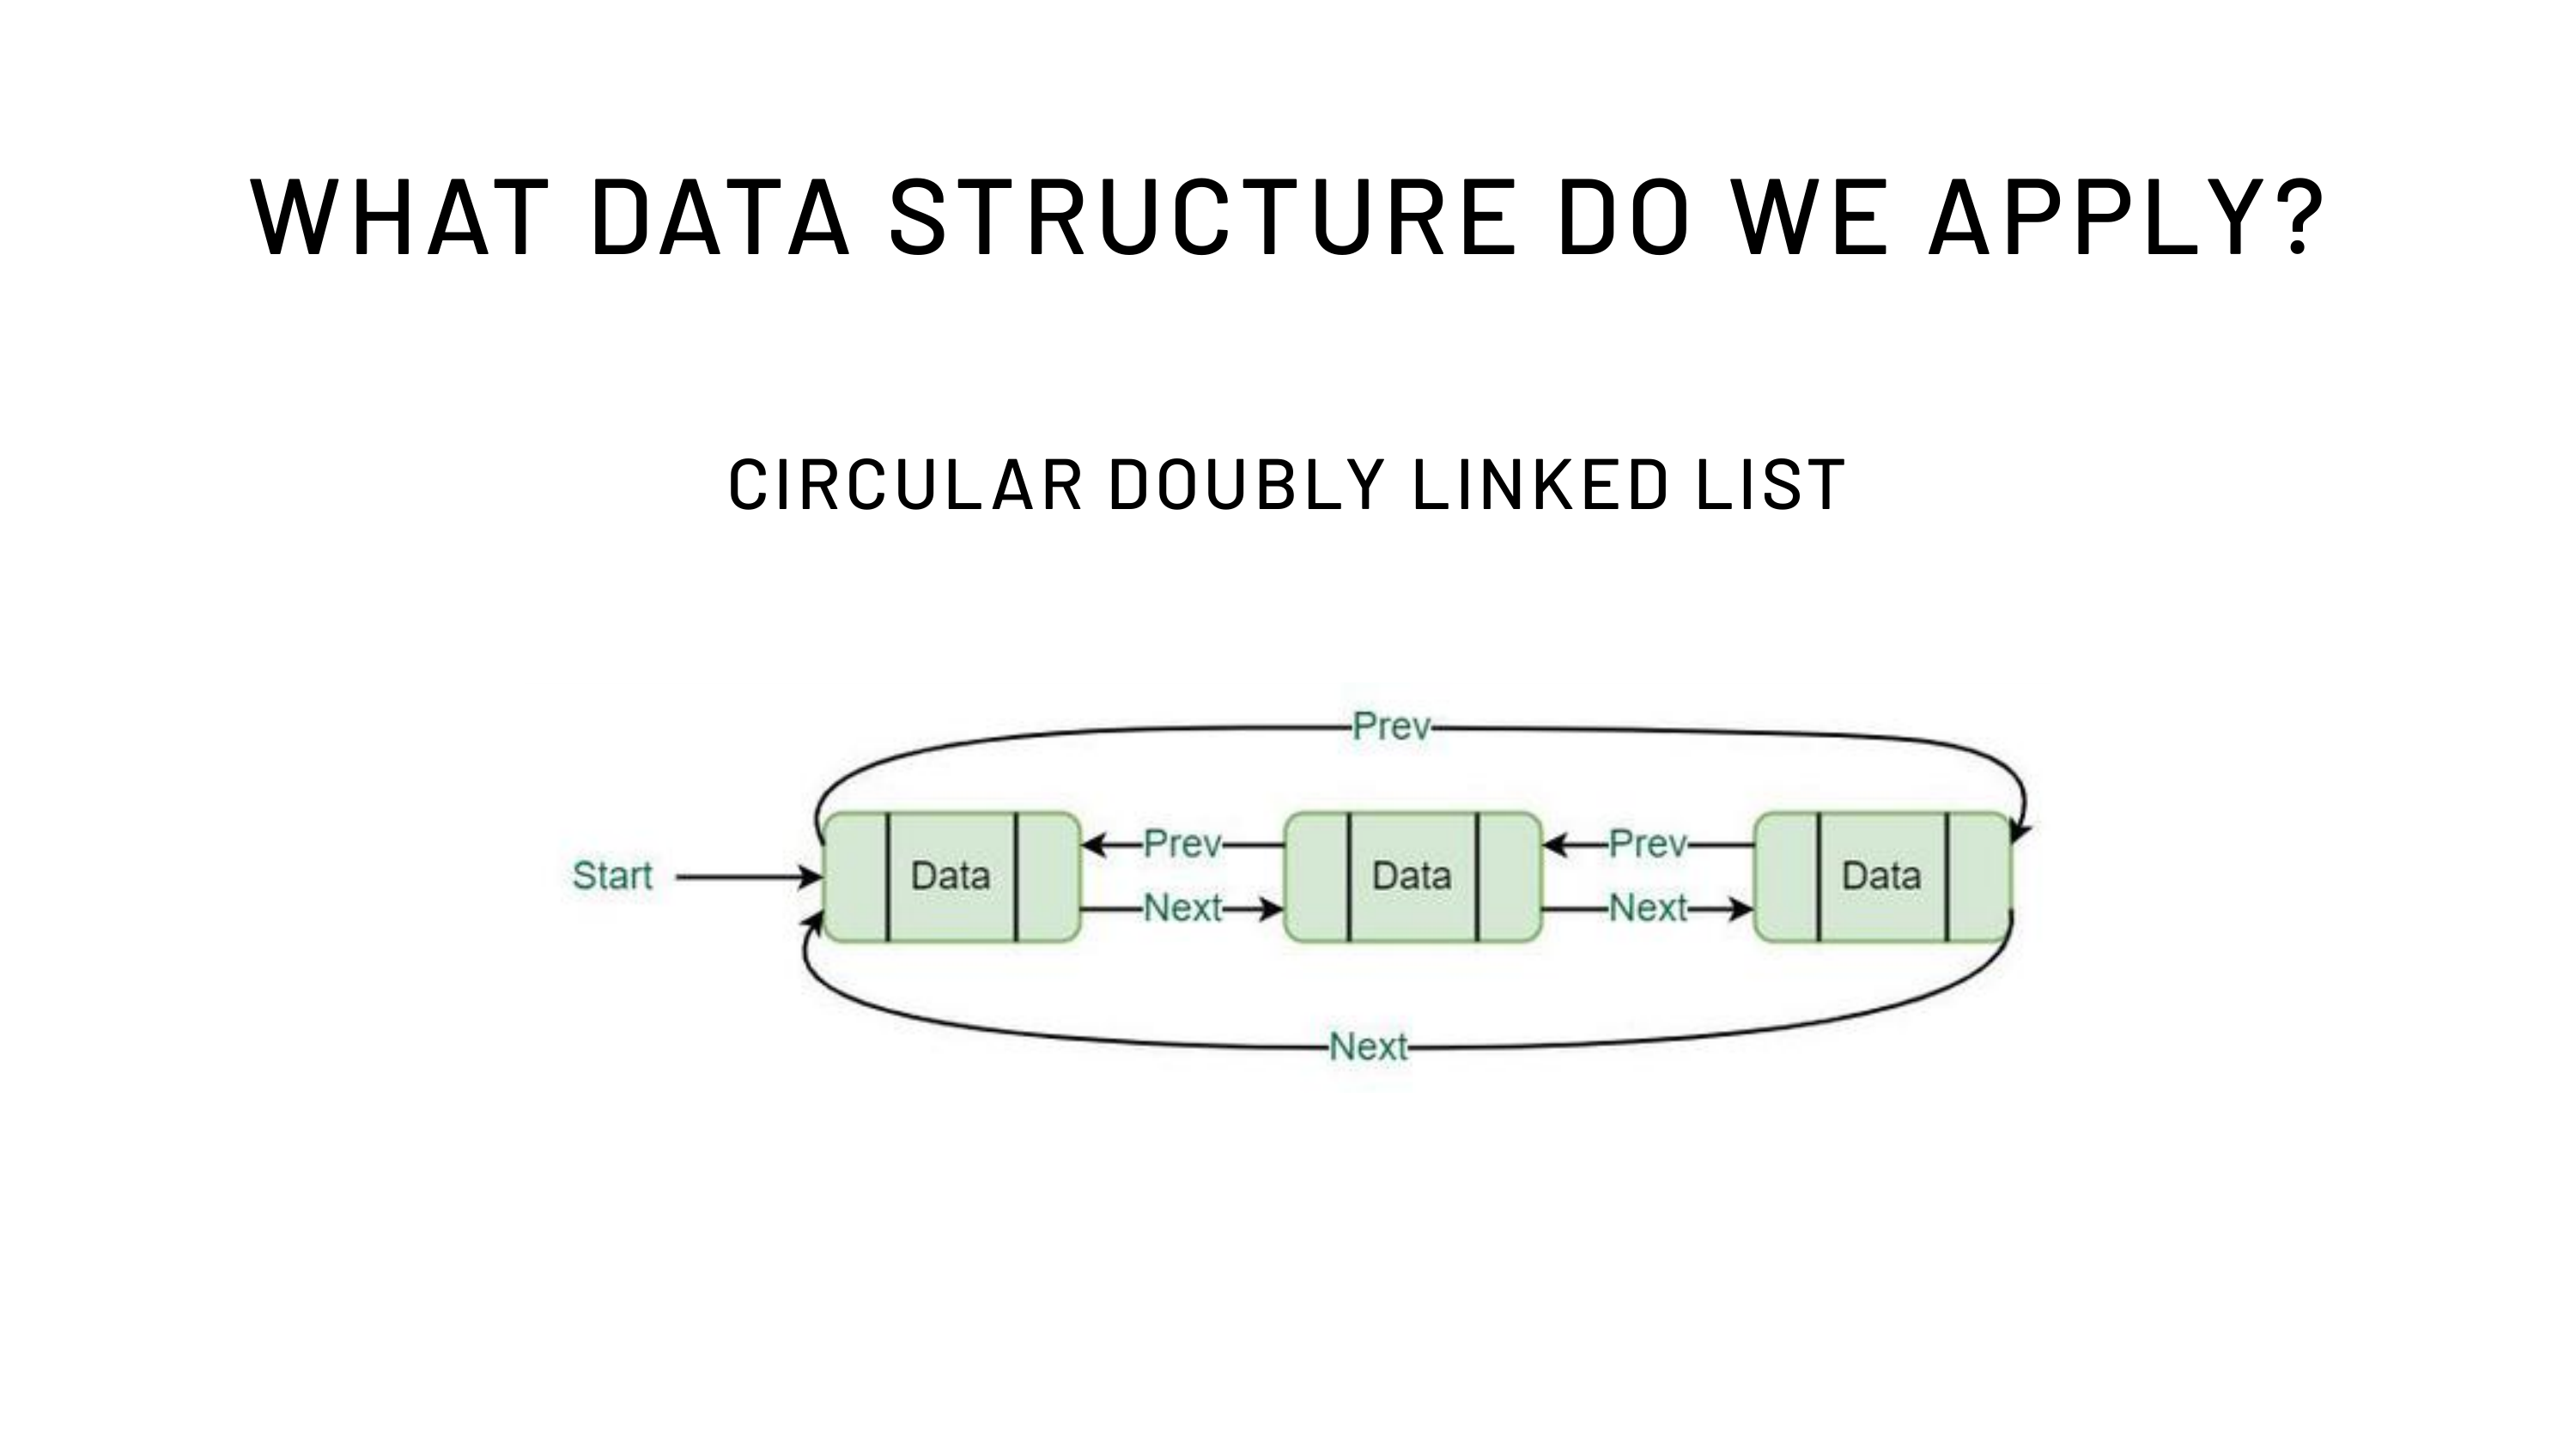

WHAT DATA STRUCTURE DO WE APPLY?
CIRCULAR DOUBLY LINKED LIST